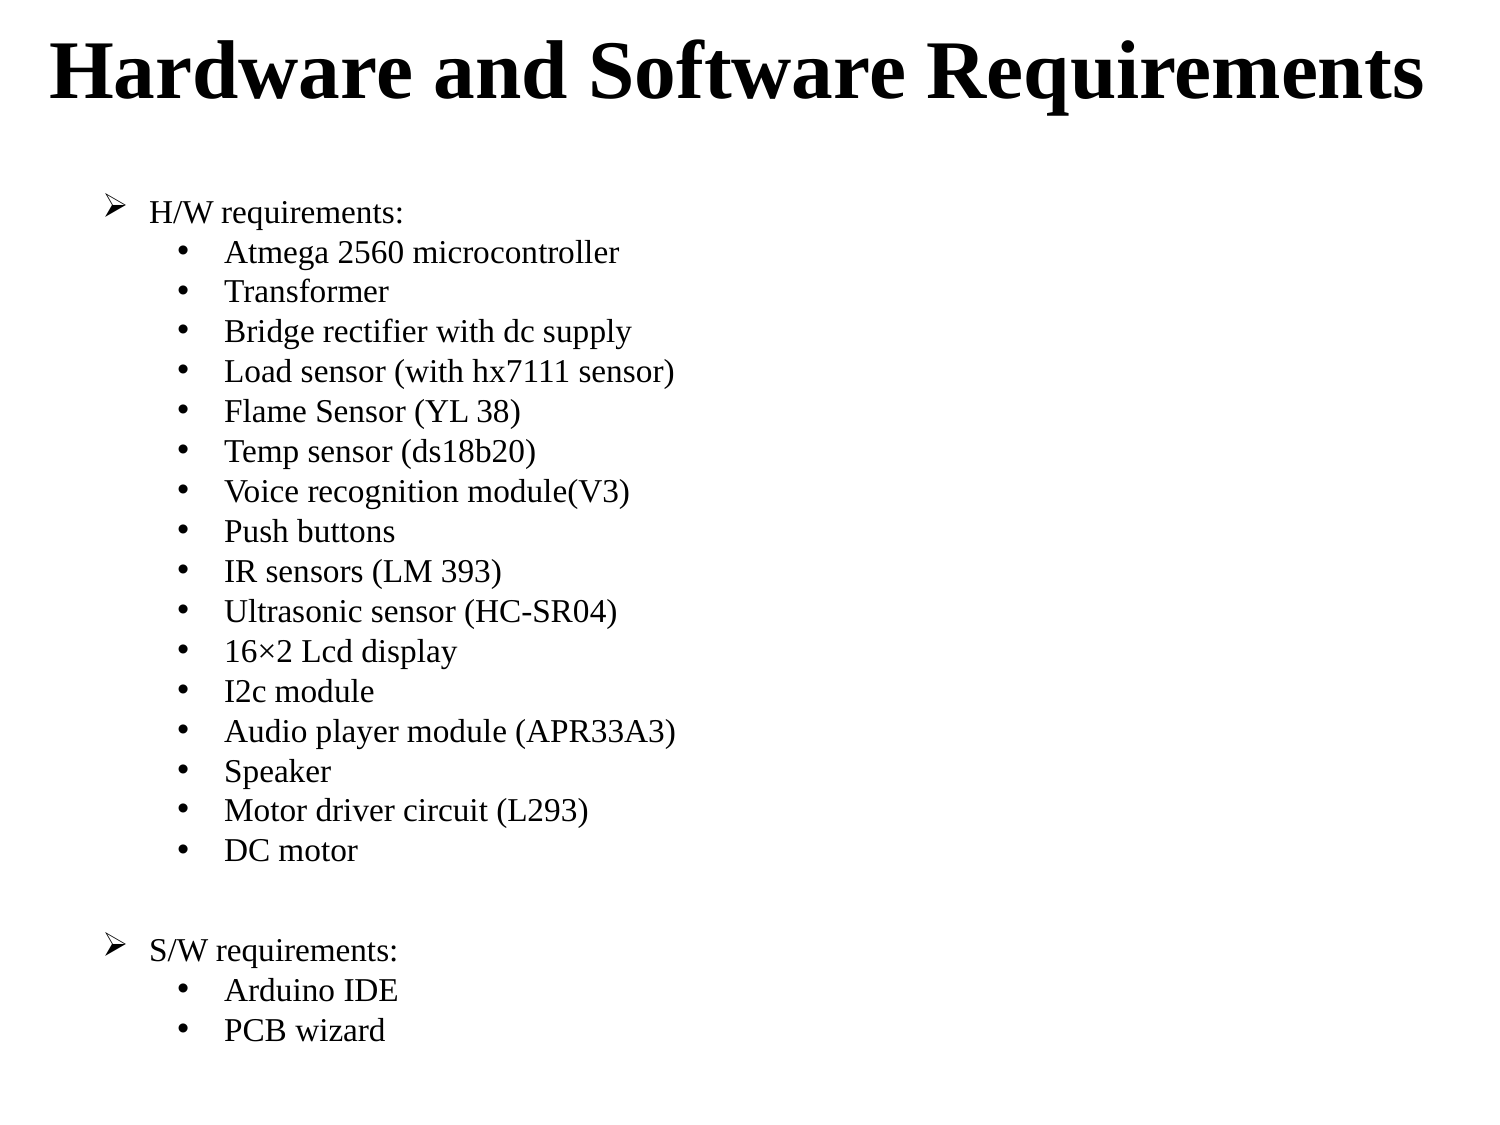

# Hardware and Software Requirements
H/W requirements:
Atmega 2560 microcontroller
Transformer
Bridge rectifier with dc supply
Load sensor (with hx7111 sensor)
Flame Sensor (YL 38)
Temp sensor (ds18b20)
Voice recognition module(V3)
Push buttons
IR sensors (LM 393)
Ultrasonic sensor (HC-SR04)
16×2 Lcd display
I2c module
Audio player module (APR33A3)
Speaker
Motor driver circuit (L293)
DC motor

S/W requirements:
Arduino IDE
PCB wizard